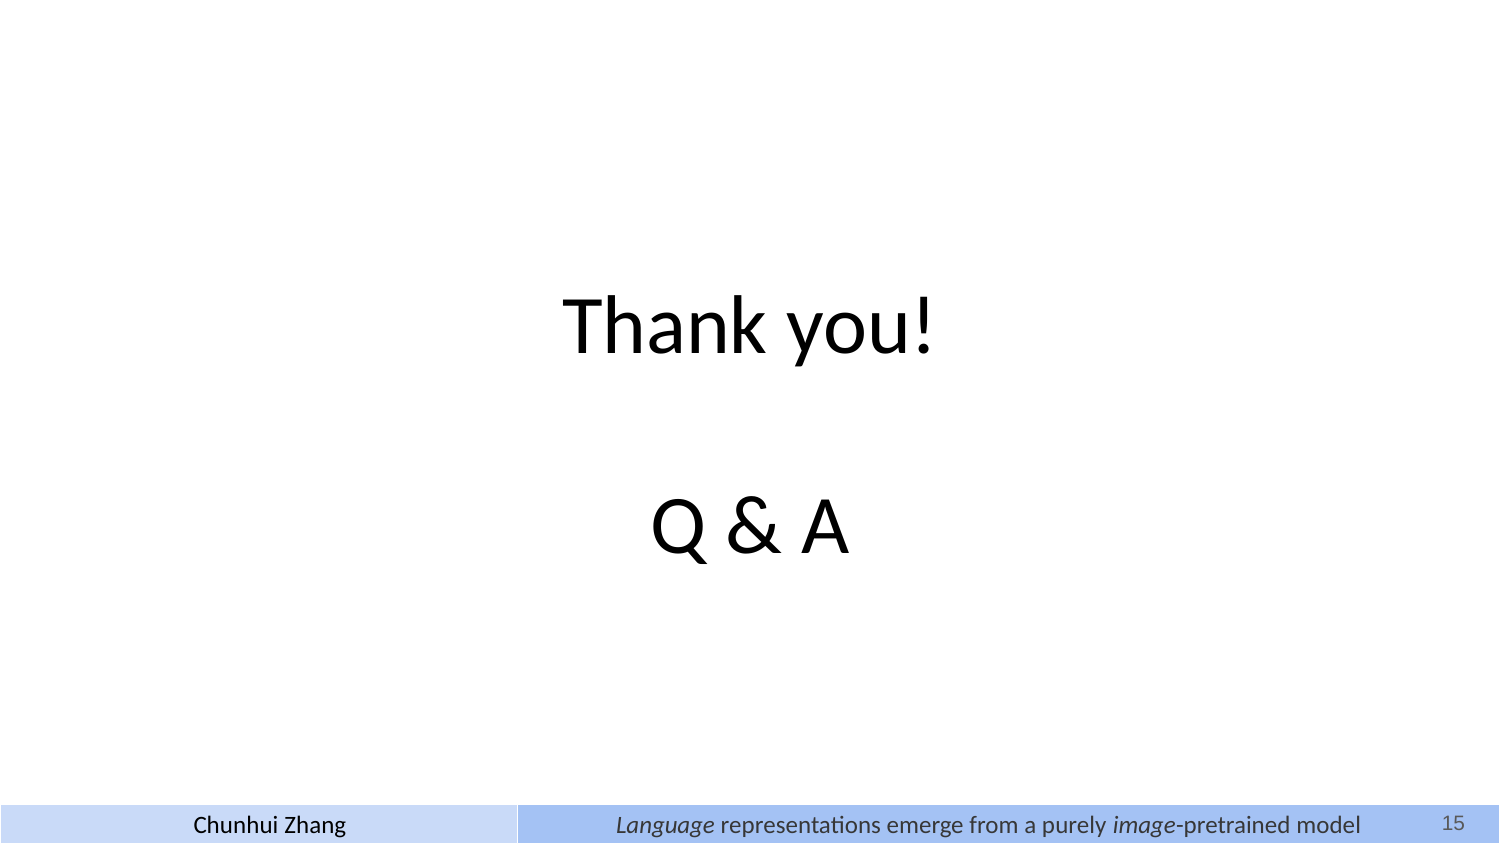

Thank you!

Q & A
15
Chunhui Zhang
Language representations emerge from a purely image-pretrained model